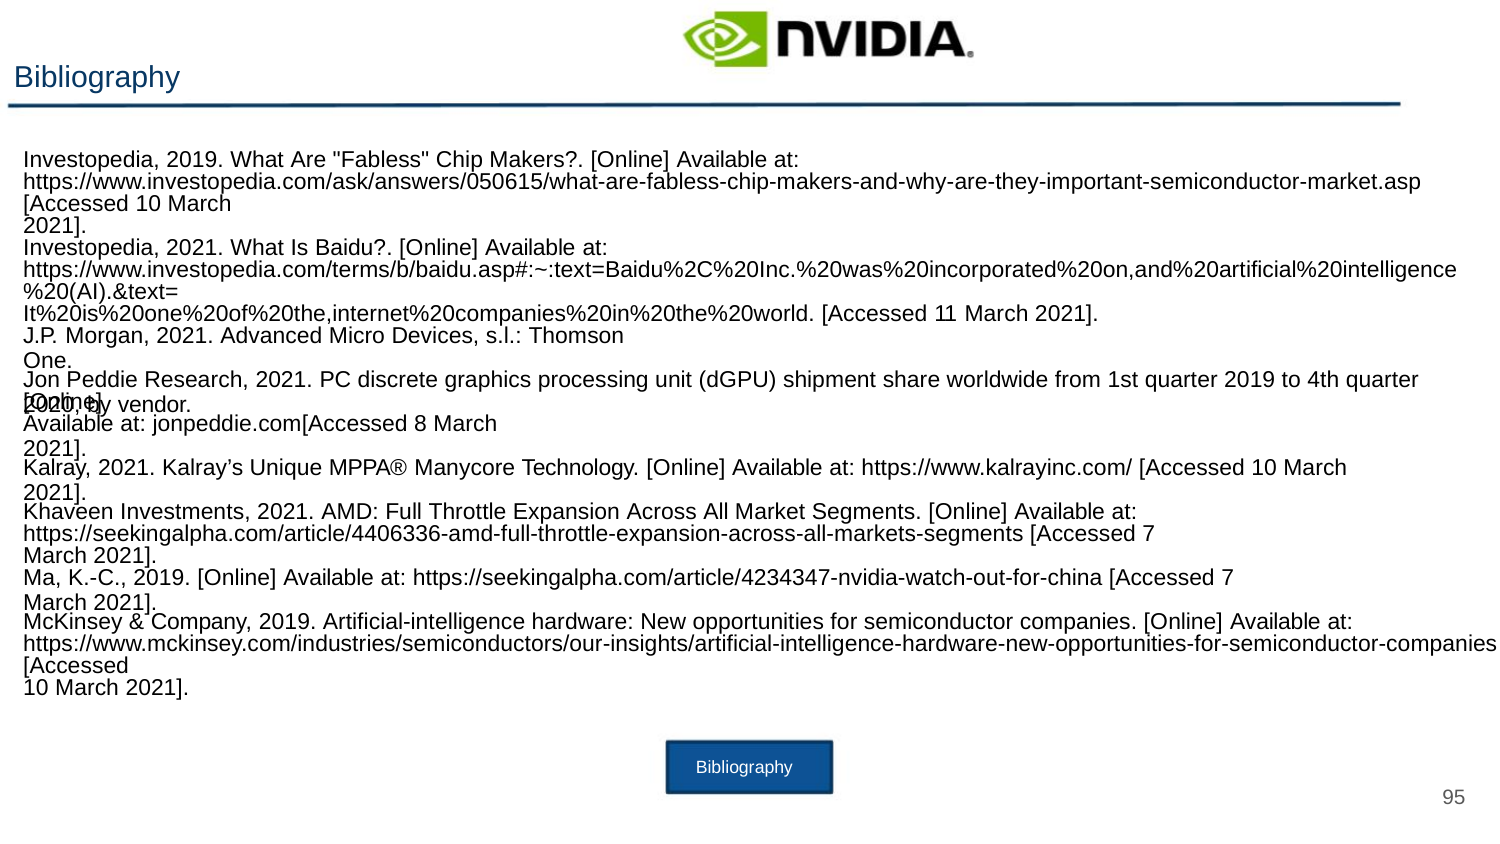

Bibliography
Investopedia, 2019. What Are "Fabless" Chip Makers?. [Online] Available at:
https://www.investopedia.com/ask/answers/050615/what-are-fabless-chip-makers-and-why-are-they-important-semiconductor-market.asp [Accessed 10 March
2021].
Investopedia, 2021. What Is Baidu?. [Online] Available at:
https://www.investopedia.com/terms/b/baidu.asp#:~:text=Baidu%2C%20Inc.%20was%20incorporated%20on,and%20artificial%20intelligence%20(AI).&text=
It%20is%20one%20of%20the,internet%20companies%20in%20the%20world. [Accessed 11 March 2021].
J.P. Morgan, 2021. Advanced Micro Devices, s.l.: Thomson One.
Jon Peddie Research, 2021. PC discrete graphics processing unit (dGPU) shipment share worldwide from 1st quarter 2019 to 4th quarter 2020, by vendor.
[Online]
Available at: jonpeddie.com[Accessed 8 March 2021].
Kalray, 2021. Kalray’s Unique MPPA® Manycore Technology. [Online] Available at: https://www.kalrayinc.com/ [Accessed 10 March 2021].
Khaveen Investments, 2021. AMD: Full Throttle Expansion Across All Market Segments. [Online] Available at:
https://seekingalpha.com/article/4406336-amd-full-throttle-expansion-across-all-markets-segments [Accessed 7 March 2021].
Ma, K.-C., 2019. [Online] Available at: https://seekingalpha.com/article/4234347-nvidia-watch-out-for-china [Accessed 7 March 2021].
McKinsey & Company, 2019. Artificial-intelligence hardware: New opportunities for semiconductor companies. [Online] Available at:
https://www.mckinsey.com/industries/semiconductors/our-insights/artificial-intelligence-hardware-new-opportunities-for-semiconductor-companies [Accessed
10 March 2021].
Bibliography
95